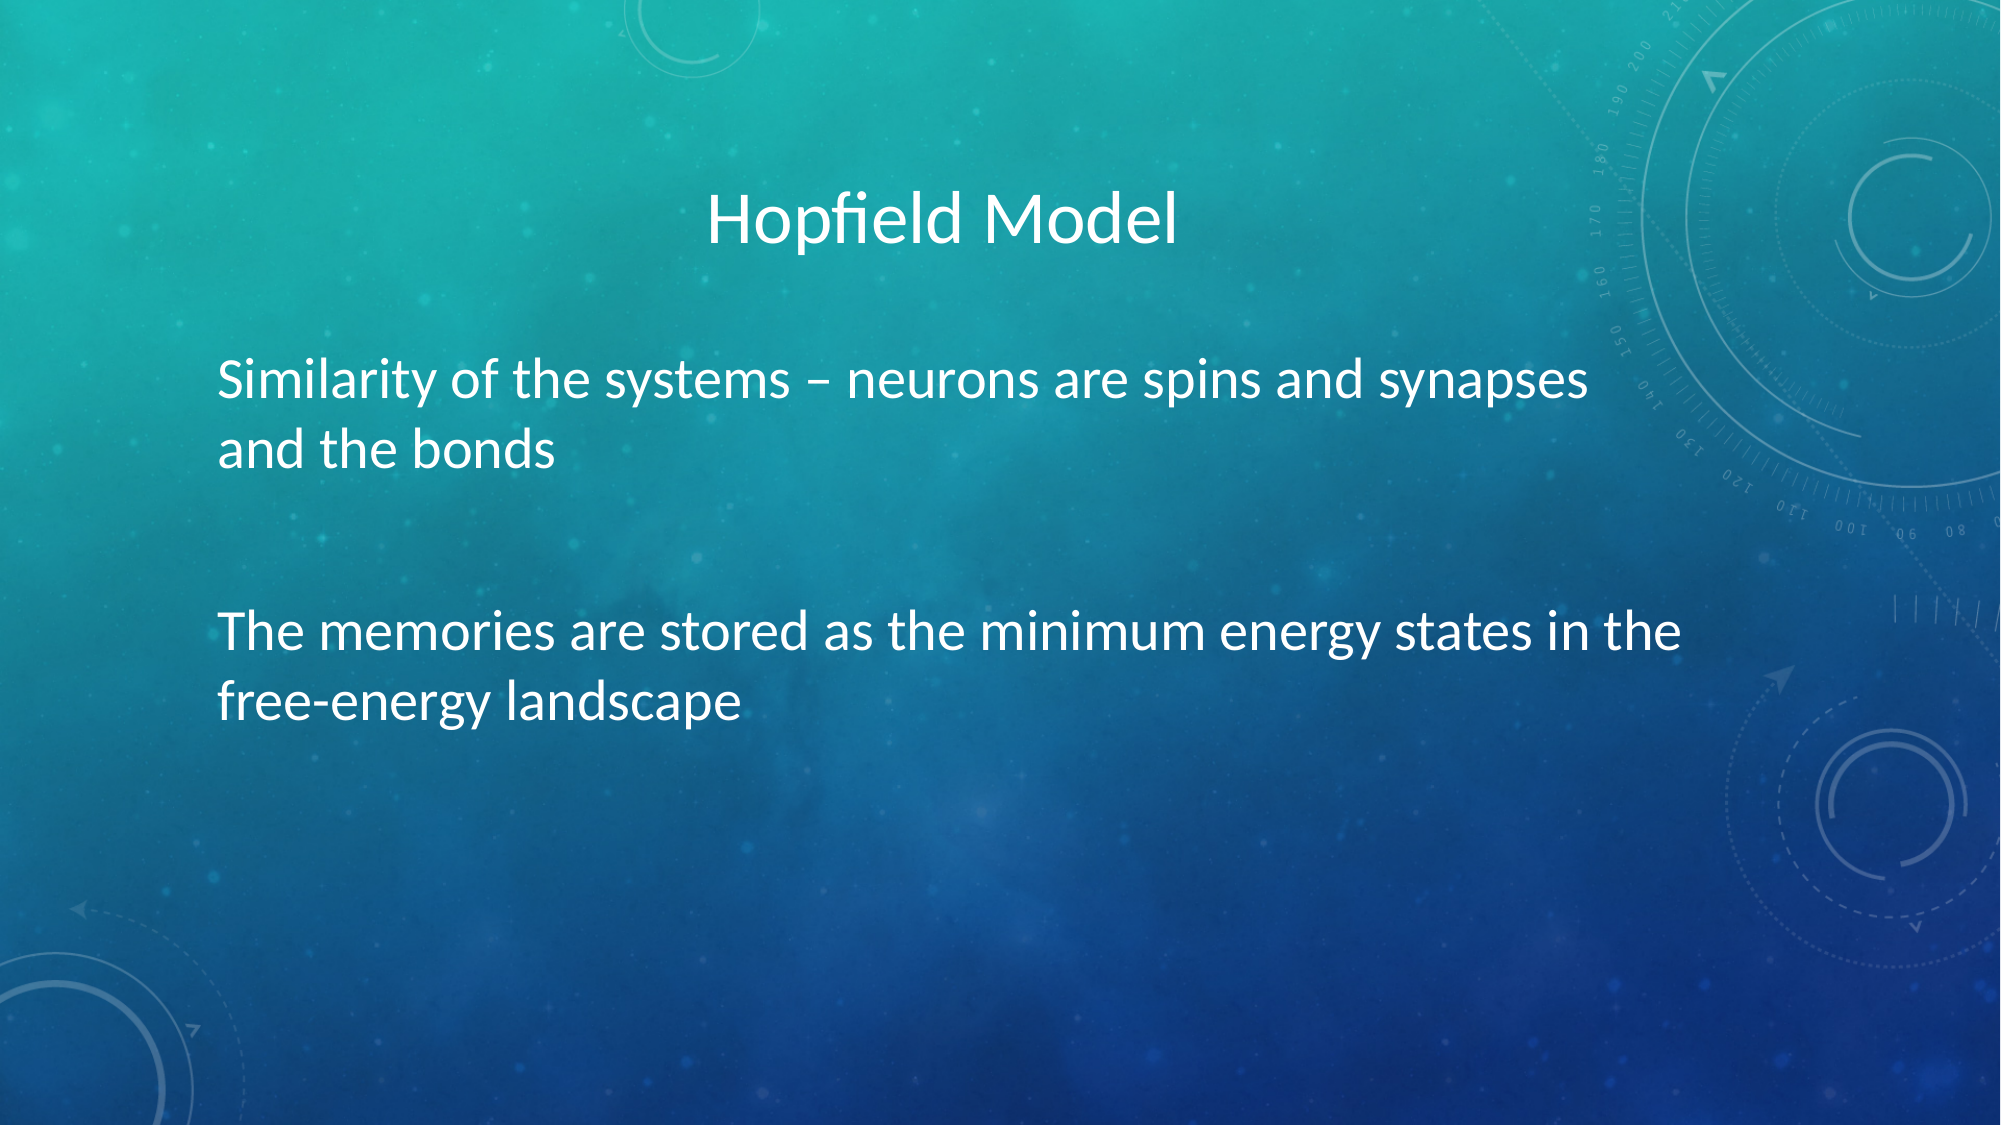

# Hopfield Model
Similarity of the systems – neurons are spins and synapses and the bonds

The memories are stored as the minimum energy states in the free-energy landscape